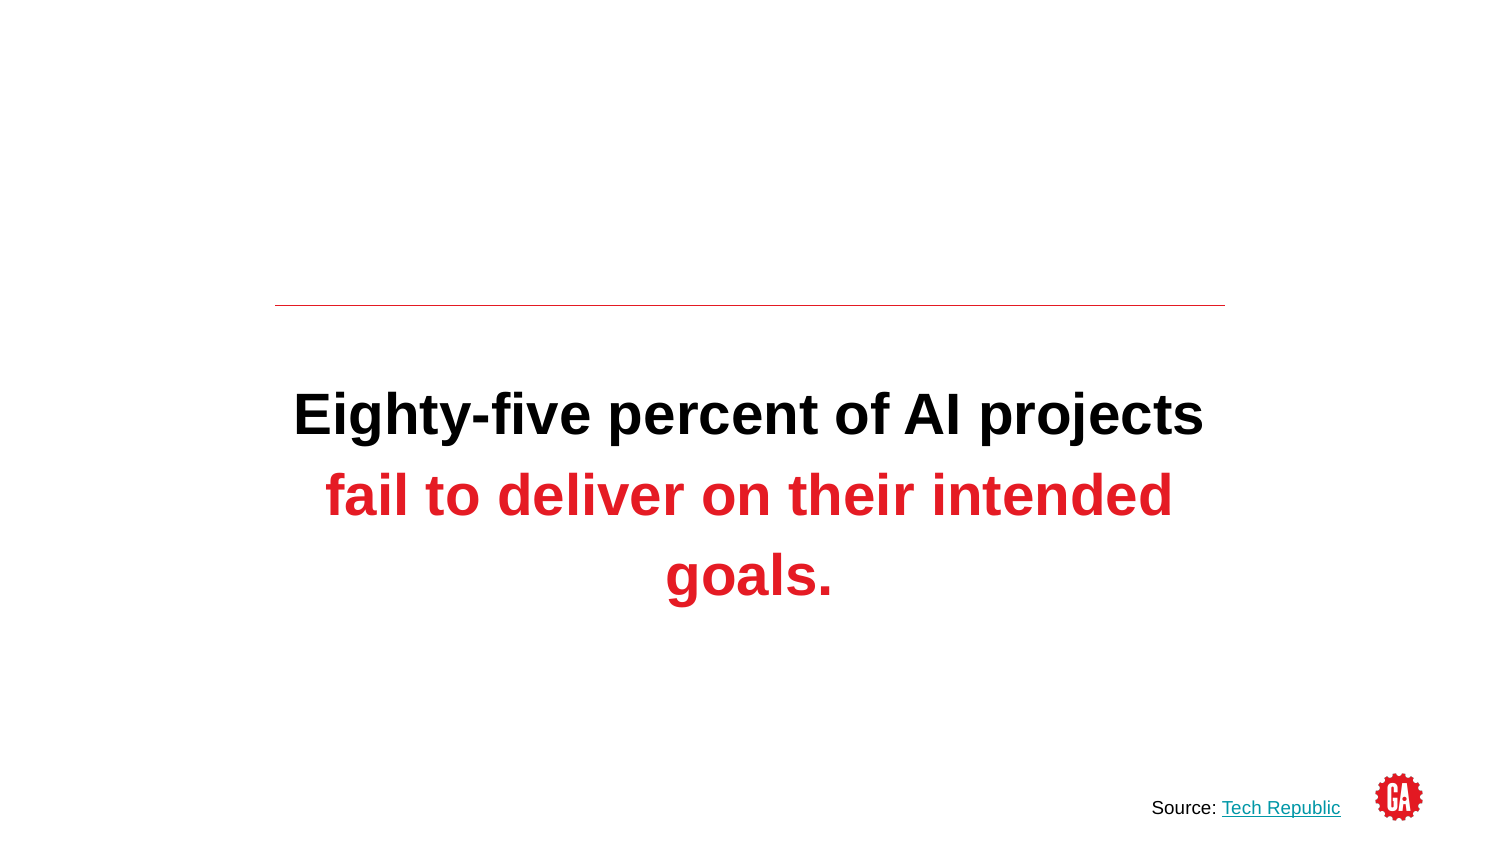

# Eighty-five percent of AI projects fail to deliver on their intended goals.
Source: Tech Republic